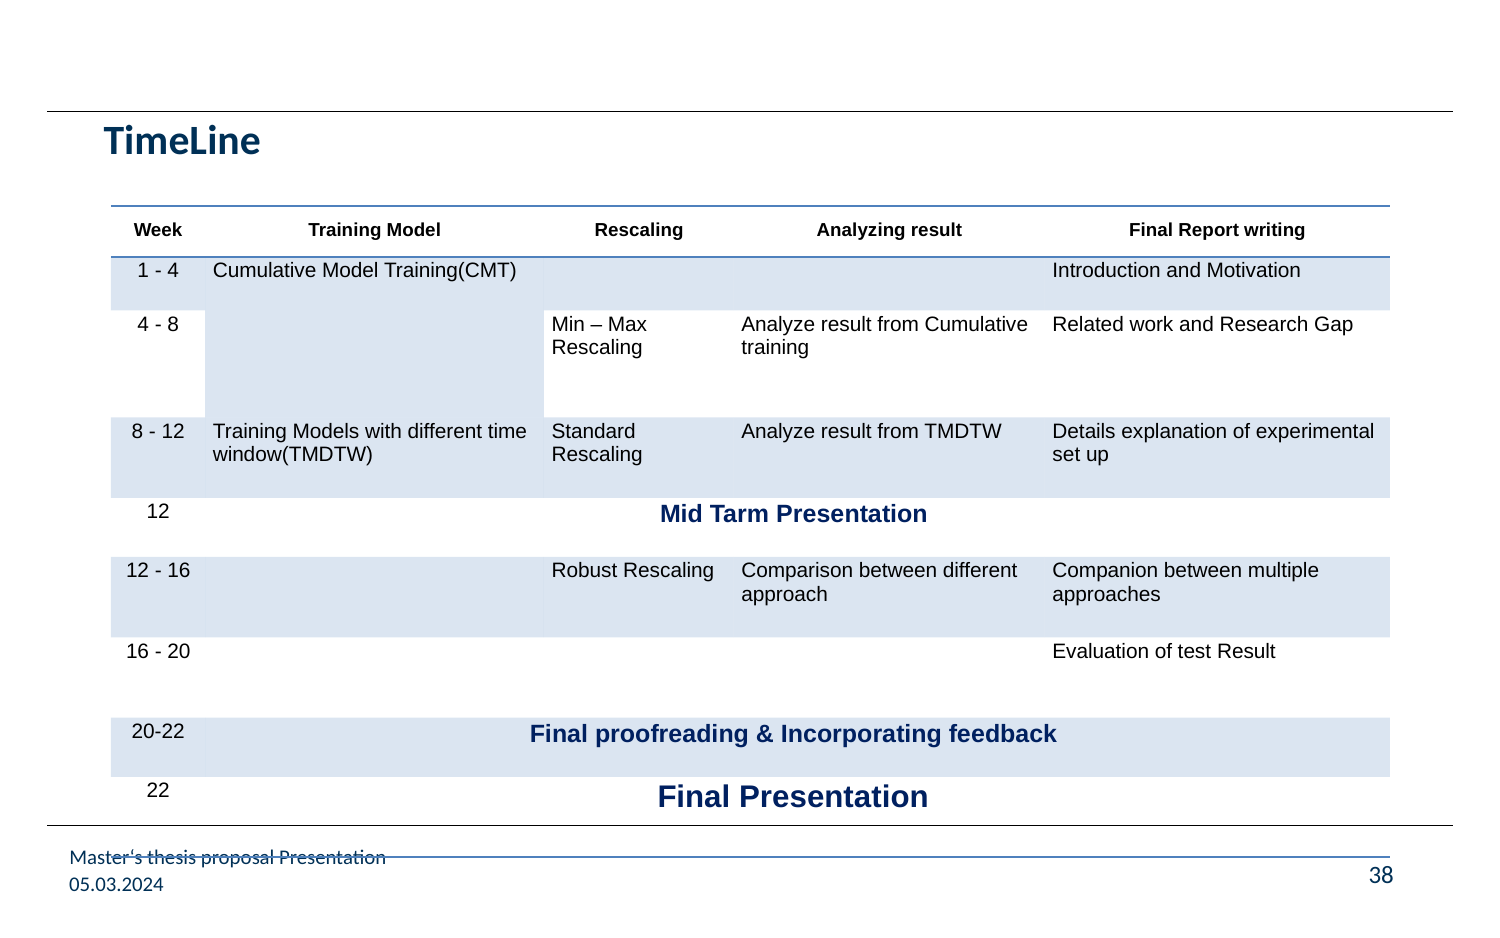

# TimeLine
| Week | Training Model | Rescaling | Analyzing result | Final Report writing |
| --- | --- | --- | --- | --- |
| 1 - 4 | Cumulative Model Training(CMT) |  |  | Introduction and Motivation |
| 4 - 8 |  | Min – Max Rescaling | Analyze result from Cumulative training | Related work and Research Gap |
| 8 - 12 | Training Models with different time window(TMDTW) | Standard Rescaling | Analyze result from TMDTW | Details explanation of experimental set up |
| 12 | Mid Tarm Presentation |  |  |  |
| 12 - 16 |  | Robust Rescaling | Comparison between different approach | Companion between multiple approaches |
| 16 - 20 |  |  |  | Evaluation of test Result |
| 20-22 | Final proofreading & Incorporating feedback |  |  |  |
| 22 | Final Presentation |  |  |  |